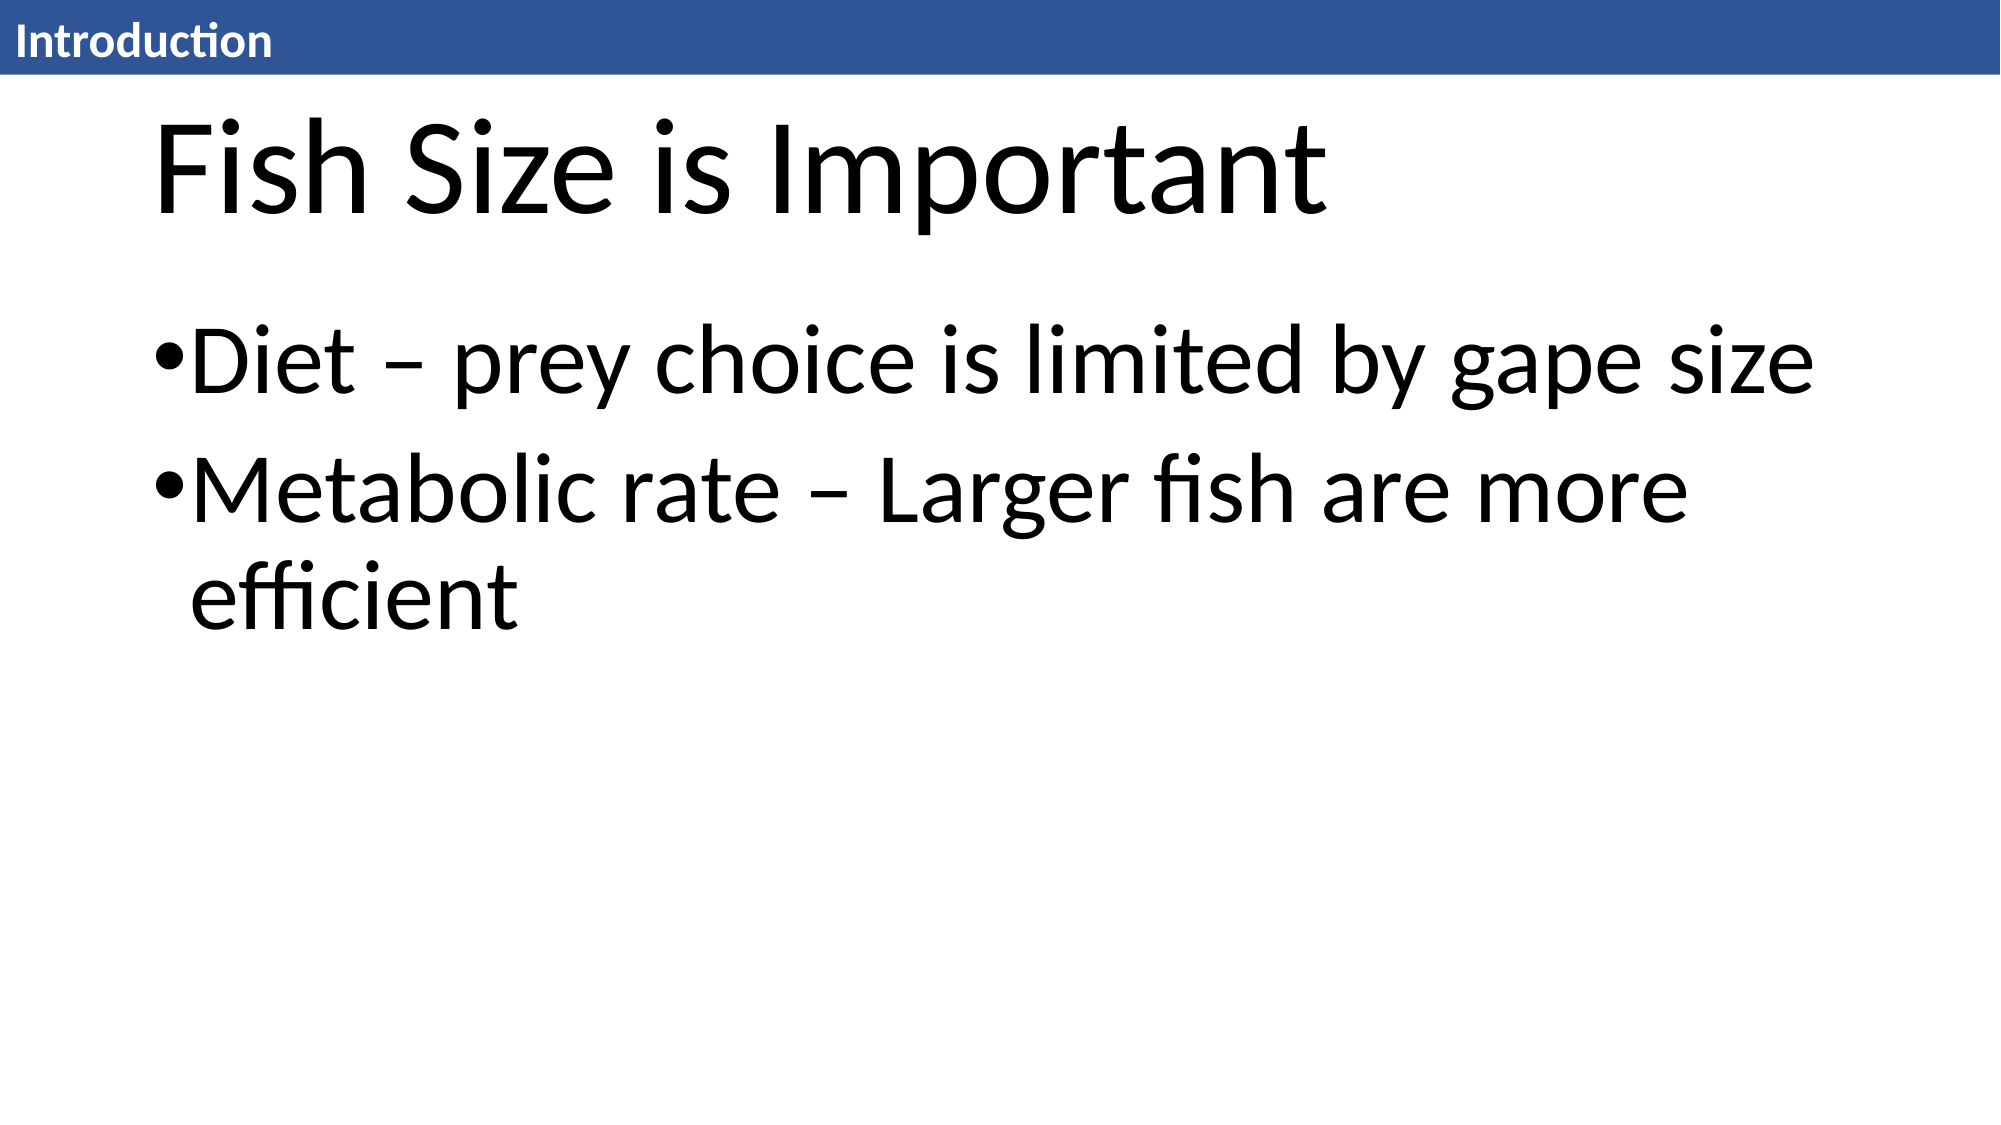

Introduction
52
# Fish Size is Important
Diet – prey choice is limited by gape size
Metabolic rate – Larger fish are more efficient